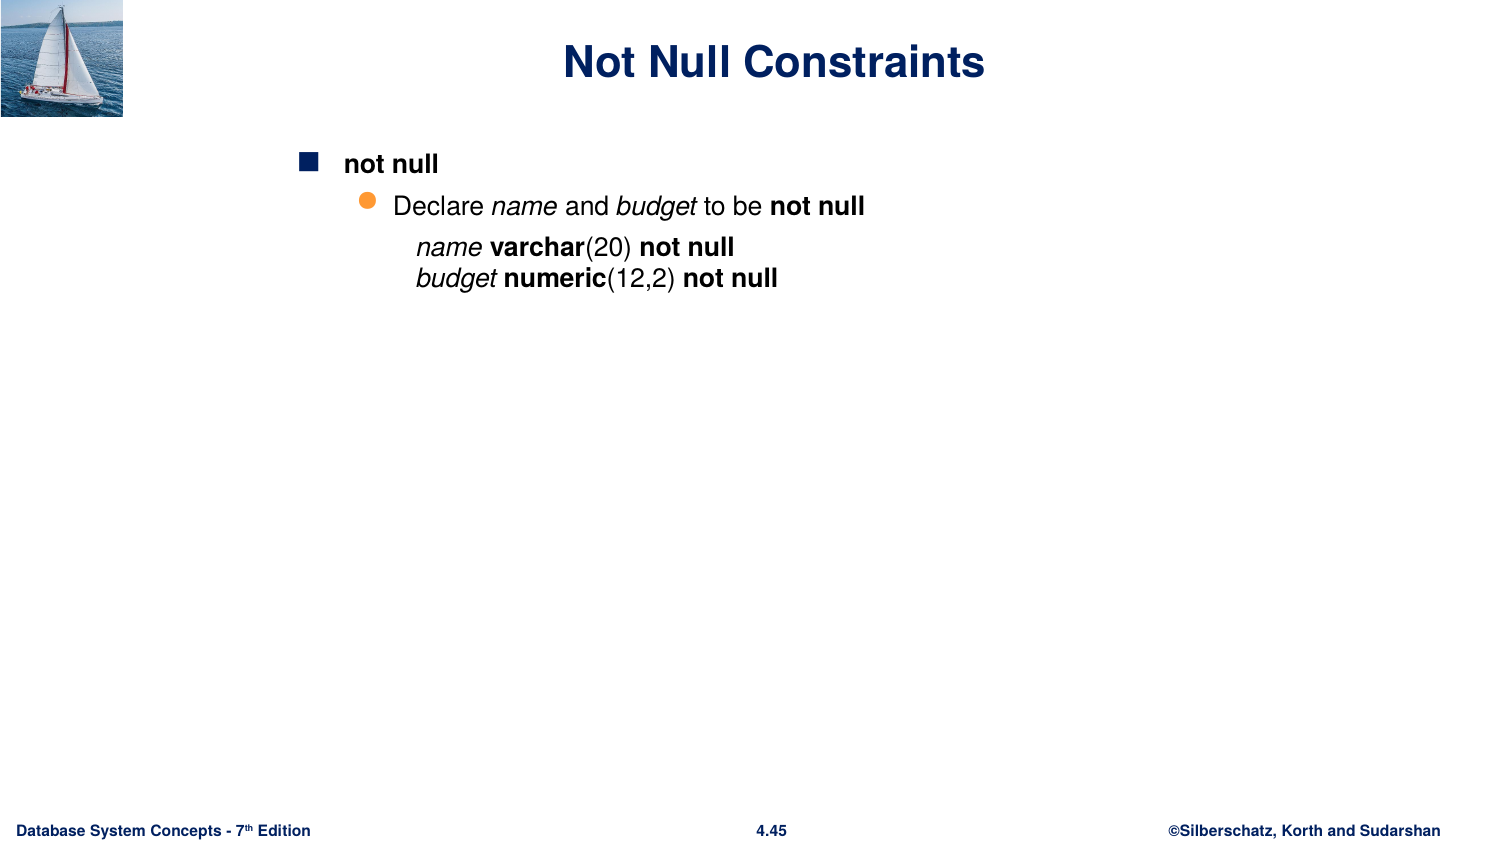

# Not Null Constraints
not null
Declare name and budget to be not null
	          name varchar(20) not null
          budget numeric(12,2) not null